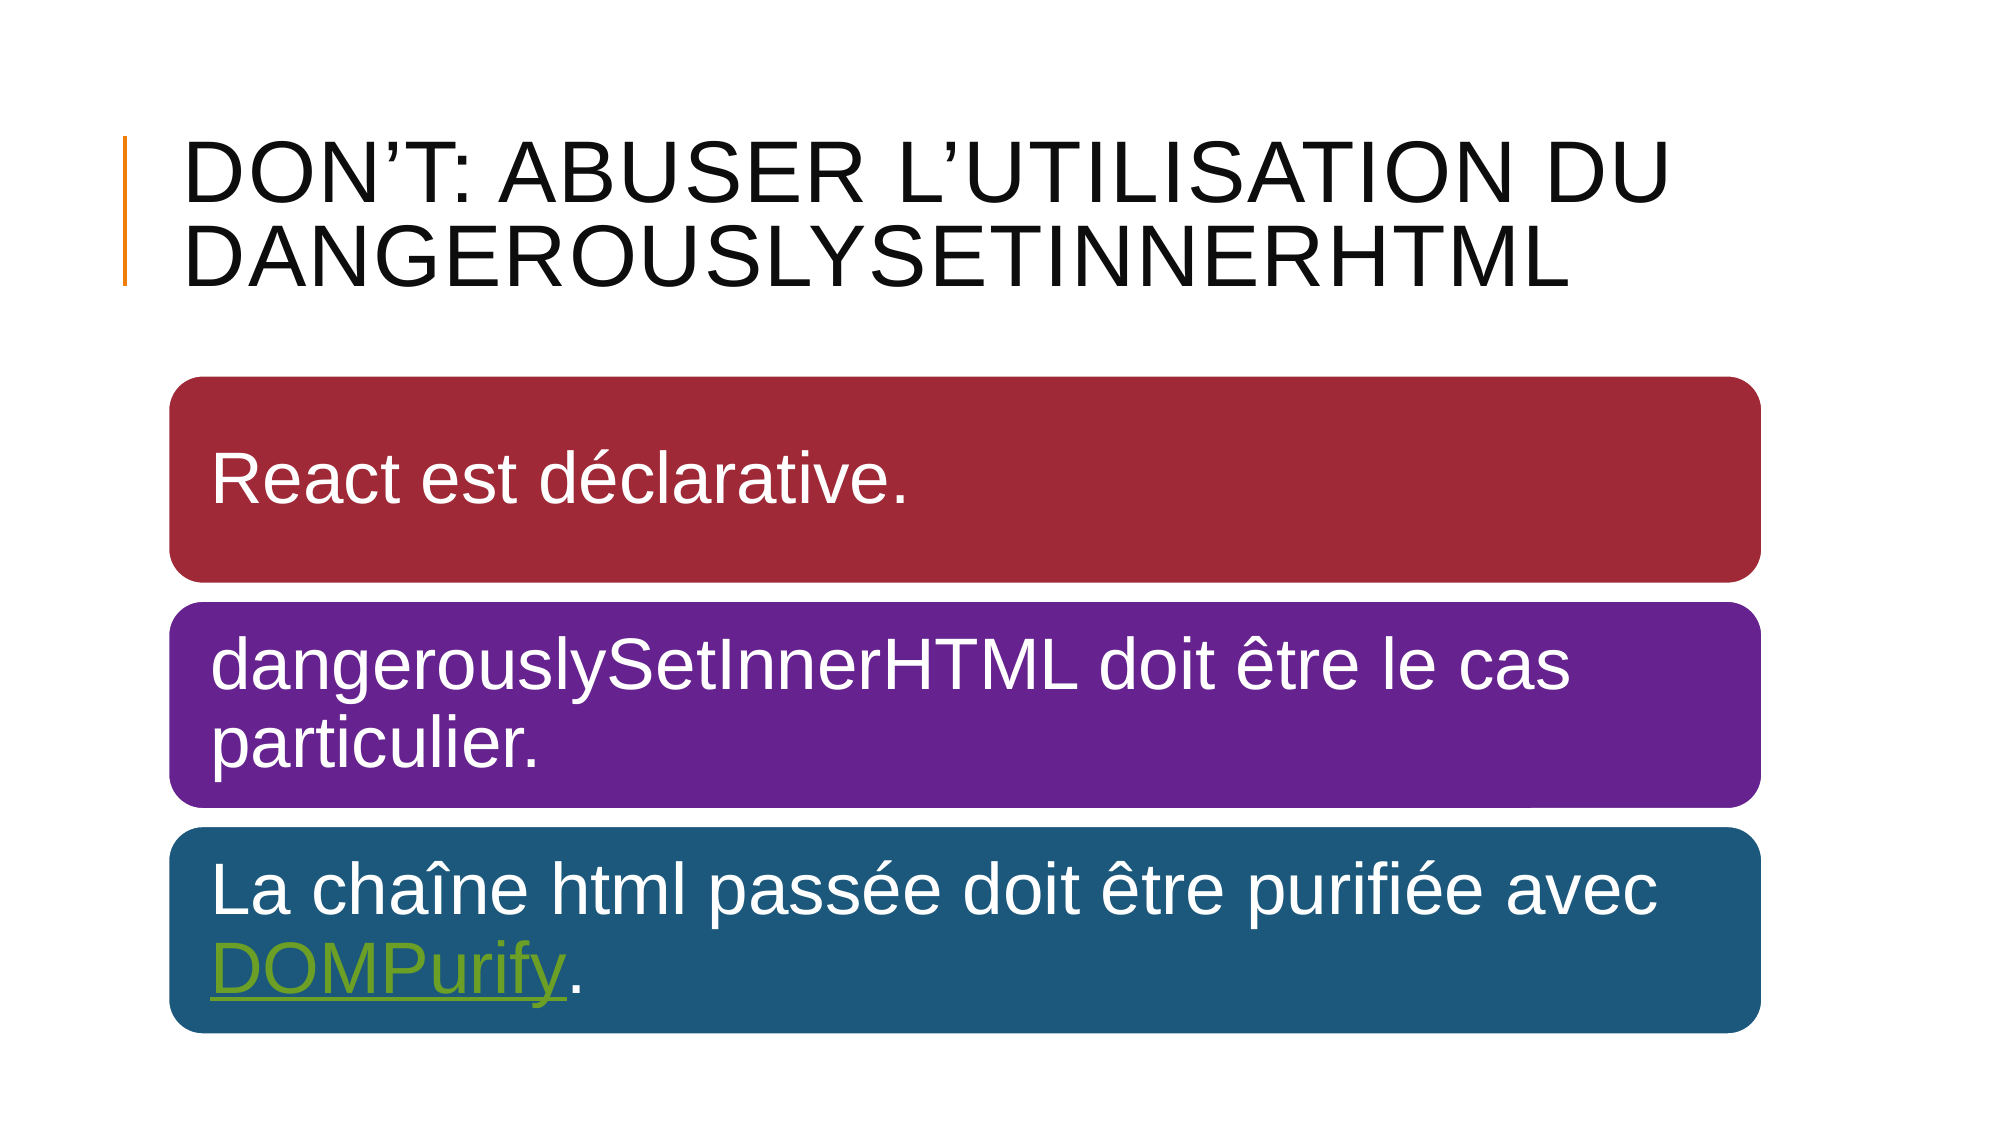

# DON’T: Abuser l’utilisation du dangerouslySetInnerHTML
React est déclarative.
dangerouslySetInnerHTML doit être le cas particulier.
La chaîne html passée doit être purifiée avec DOMPurify.